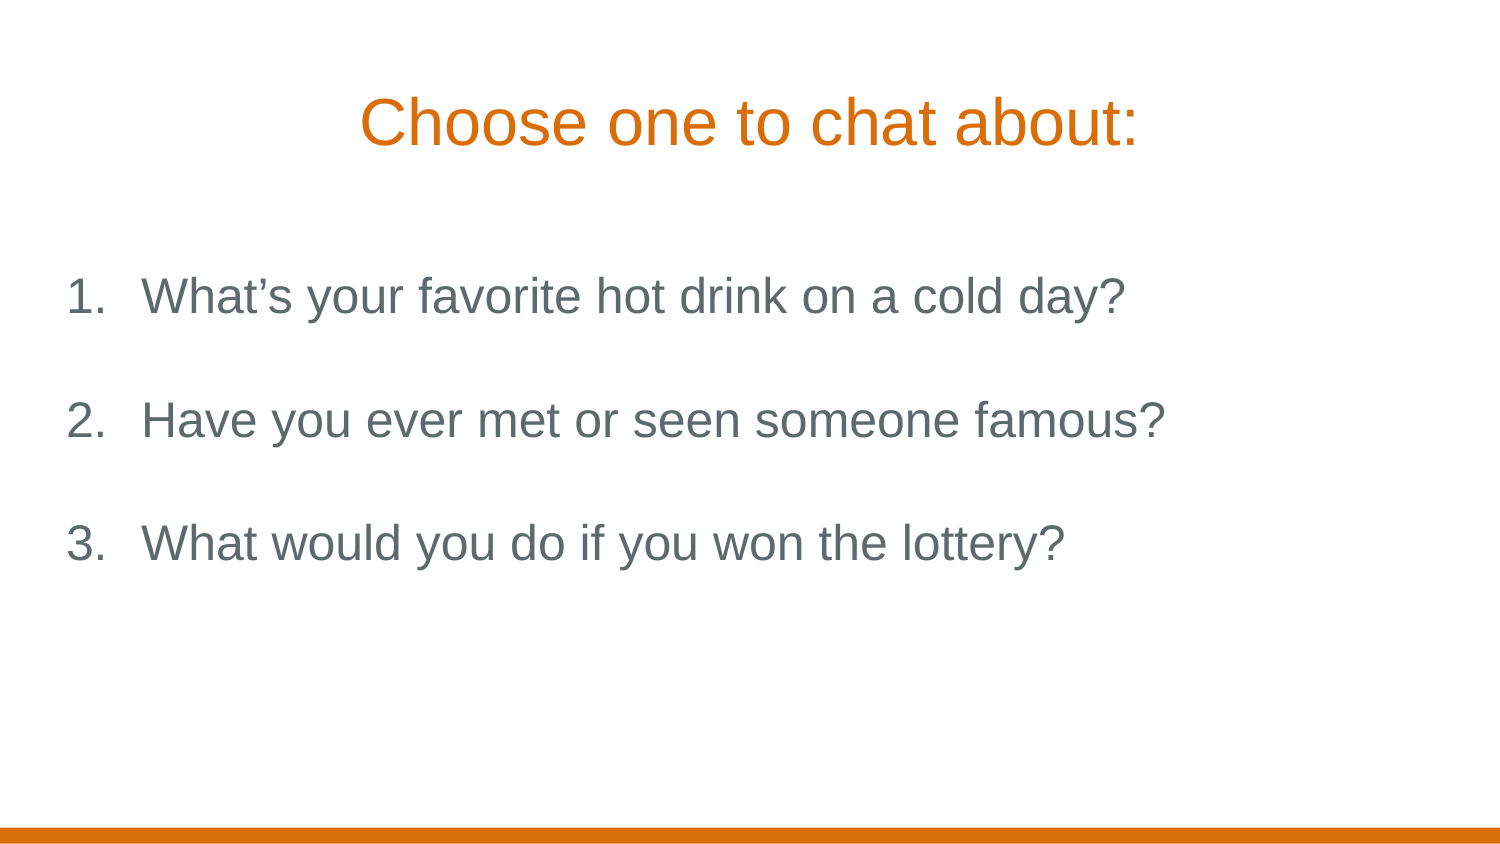

# Choose one to chat about:
What’s your favorite hot drink on a cold day?
Have you ever met or seen someone famous?
What would you do if you won the lottery?